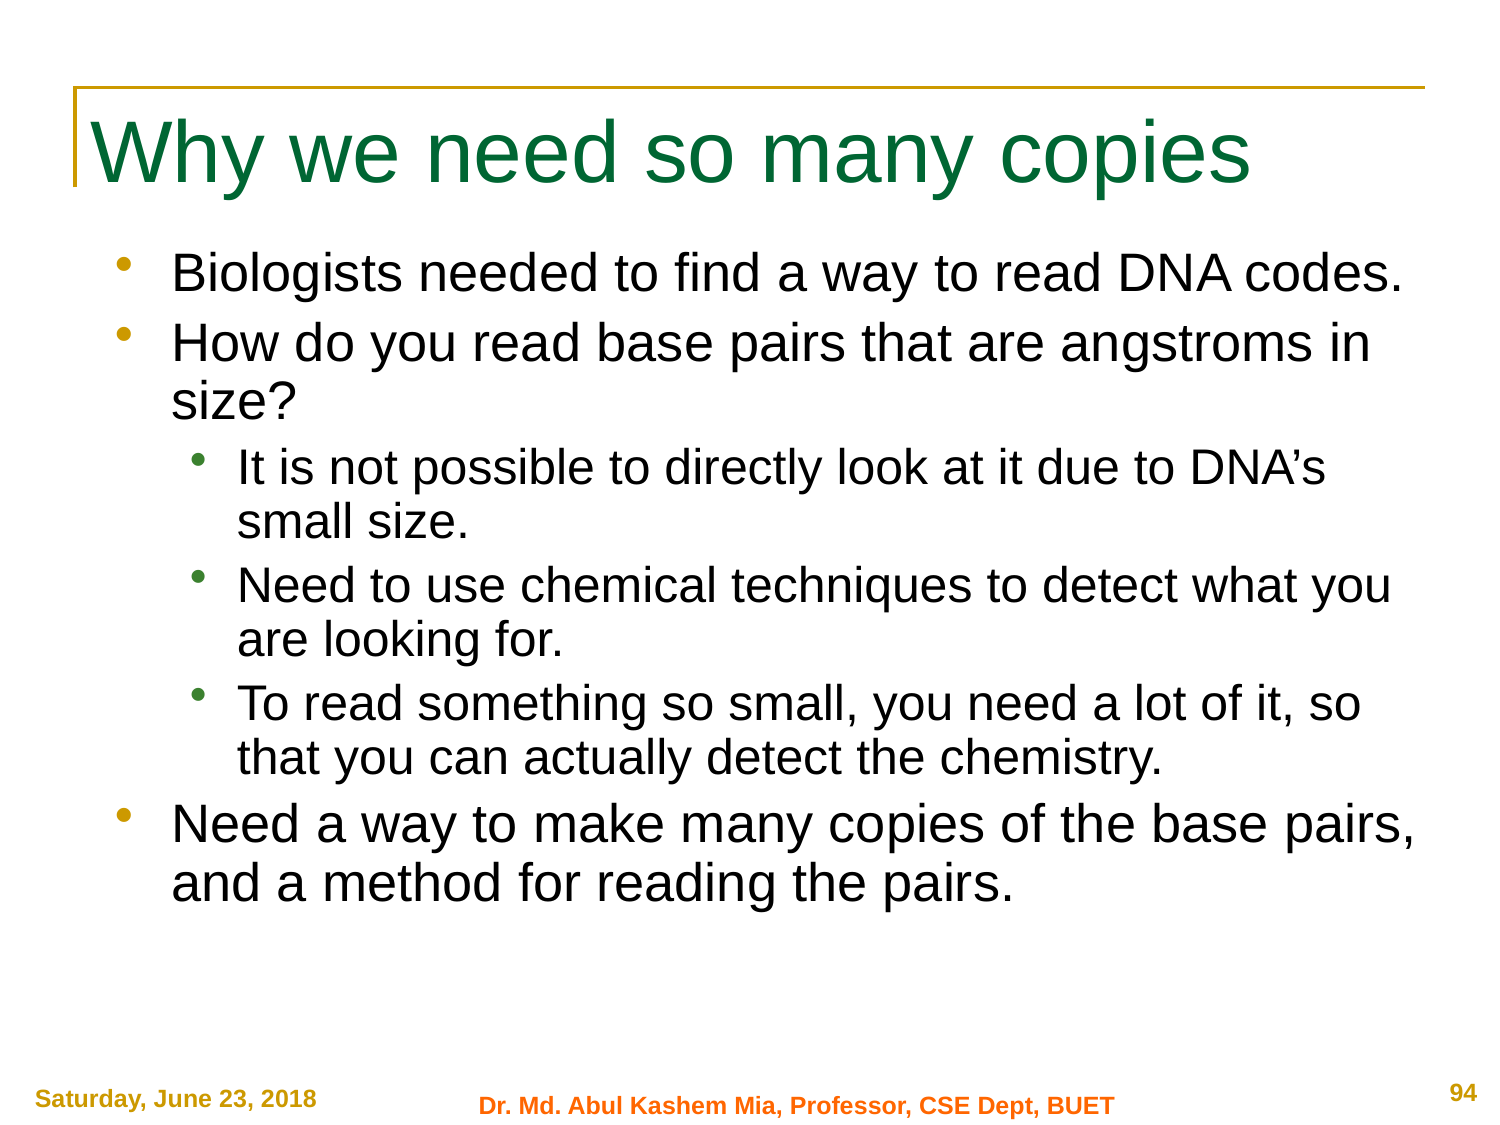

# Why we need so many copies
Biologists needed to find a way to read DNA codes.
How do you read base pairs that are angstroms in size?
It is not possible to directly look at it due to DNA’s small size.
Need to use chemical techniques to detect what you are looking for.
To read something so small, you need a lot of it, so that you can actually detect the chemistry.
Need a way to make many copies of the base pairs, and a method for reading the pairs.